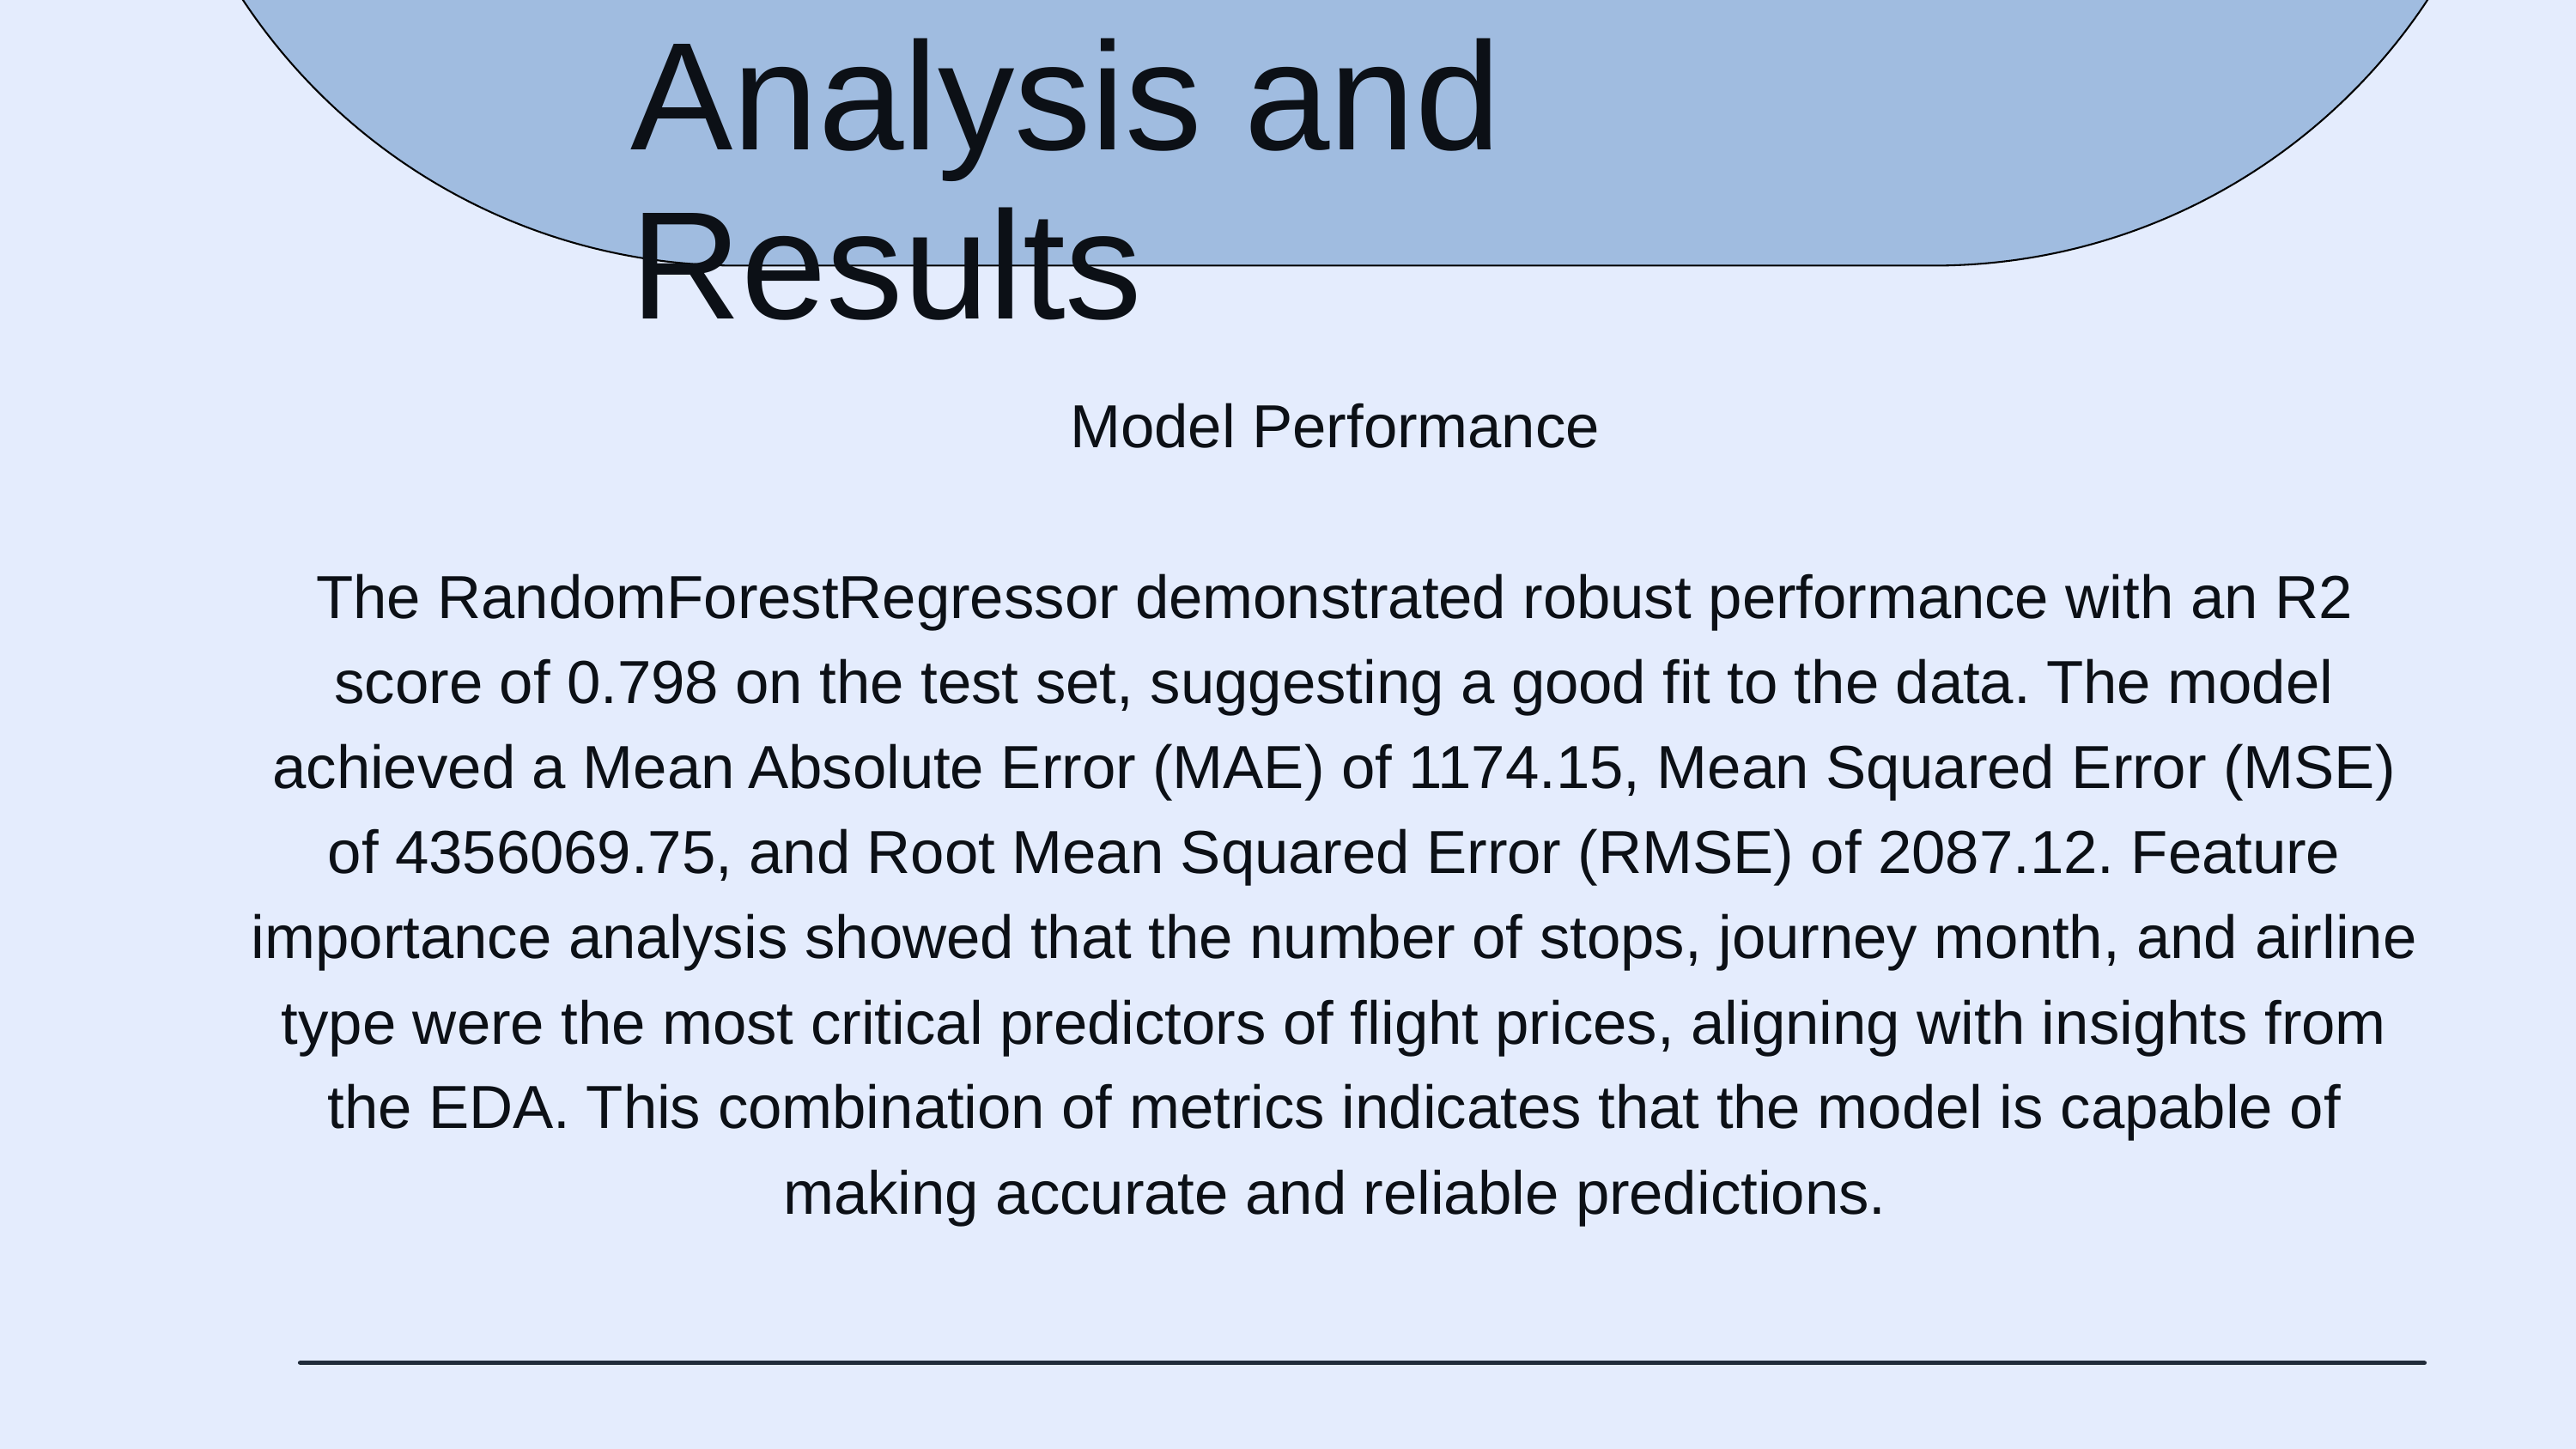

Analysis and Results
Model Performance

The RandomForestRegressor demonstrated robust performance with an R2 score of 0.798 on the test set, suggesting a good fit to the data. The model achieved a Mean Absolute Error (MAE) of 1174.15, Mean Squared Error (MSE) of 4356069.75, and Root Mean Squared Error (RMSE) of 2087.12. Feature importance analysis showed that the number of stops, journey month, and airline type were the most critical predictors of flight prices, aligning with insights from the EDA. This combination of metrics indicates that the model is capable of making accurate and reliable predictions.